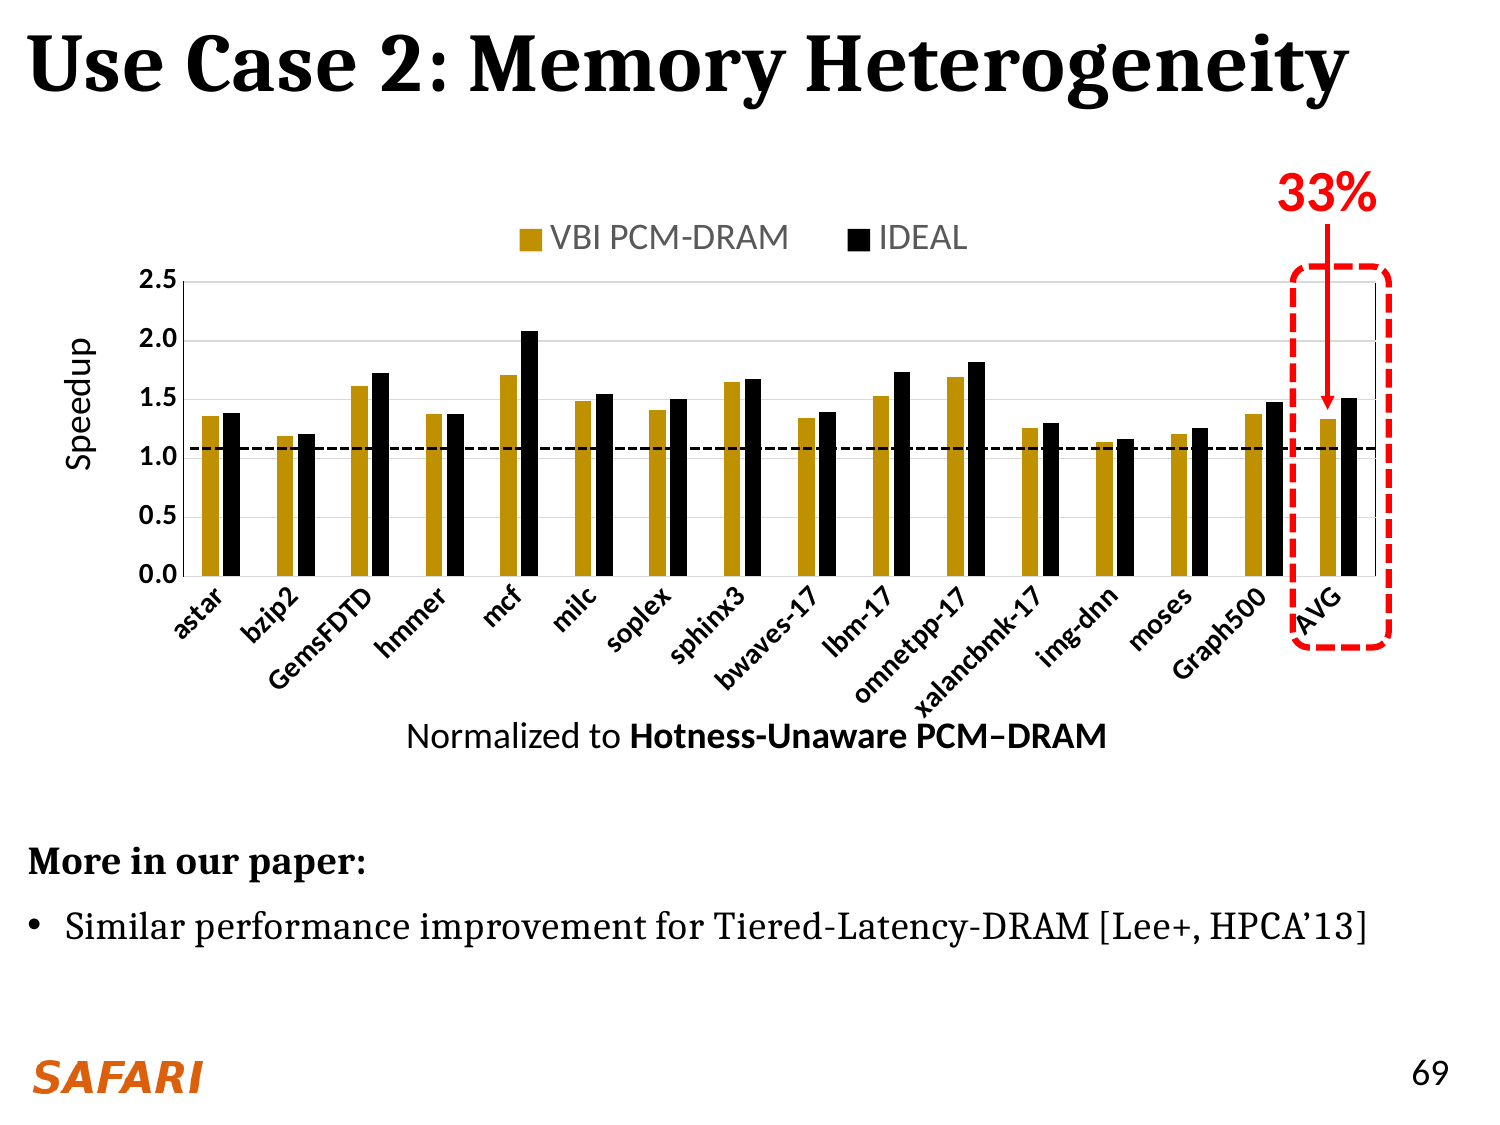

# Use Case 2: Memory Heterogeneity
33%

More in our paper:
Similar performance improvement for Tiered-Latency-DRAM [Lee+, HPCA’13]

### Chart

| Category |  |  |
|---|---|---|
| astar | 1.36108662553089 | 1.3879317252985 |
| bzip2 | 1.19382372579568 | 1.20997106610283 |
| GemsFDTD | 1.61549873049374 | 1.7280609008247 |
| hmmer | 1.37472353870458 | 1.37969984202212 |
| mcf | 1.70638662666095 | 2.08701243034719 |
| milc | 1.49294532627866 | 1.54698916603679 |
| soplex | 1.41553814169199 | 1.50887573964497 |
| sphinx3 | 1.65180512905635 | 1.6765489740702 |
| bwaves-17 | 1.34664173522812 | 1.3924726492873 |
| lbm-17 | 1.52830649097121 | 1.73304050756467 |
| omnetpp-17 | 1.68863428976985 | 1.81922336003244 |
| xalancbmk-17 | 1.26305721605465 | 1.29859404828 |
| img-dnn | 1.14146202170189 | 1.16276413478013 |
| moses | 1.21042553191489 | 1.25923852183651 |
| Graph500 | 1.37803320561941 | 1.4838072402742 |
| AVG | 1.33435300432715 | 1.51160995963272 |

Speedup
Normalized to Hotness-Unaware PCM–DRAM
69